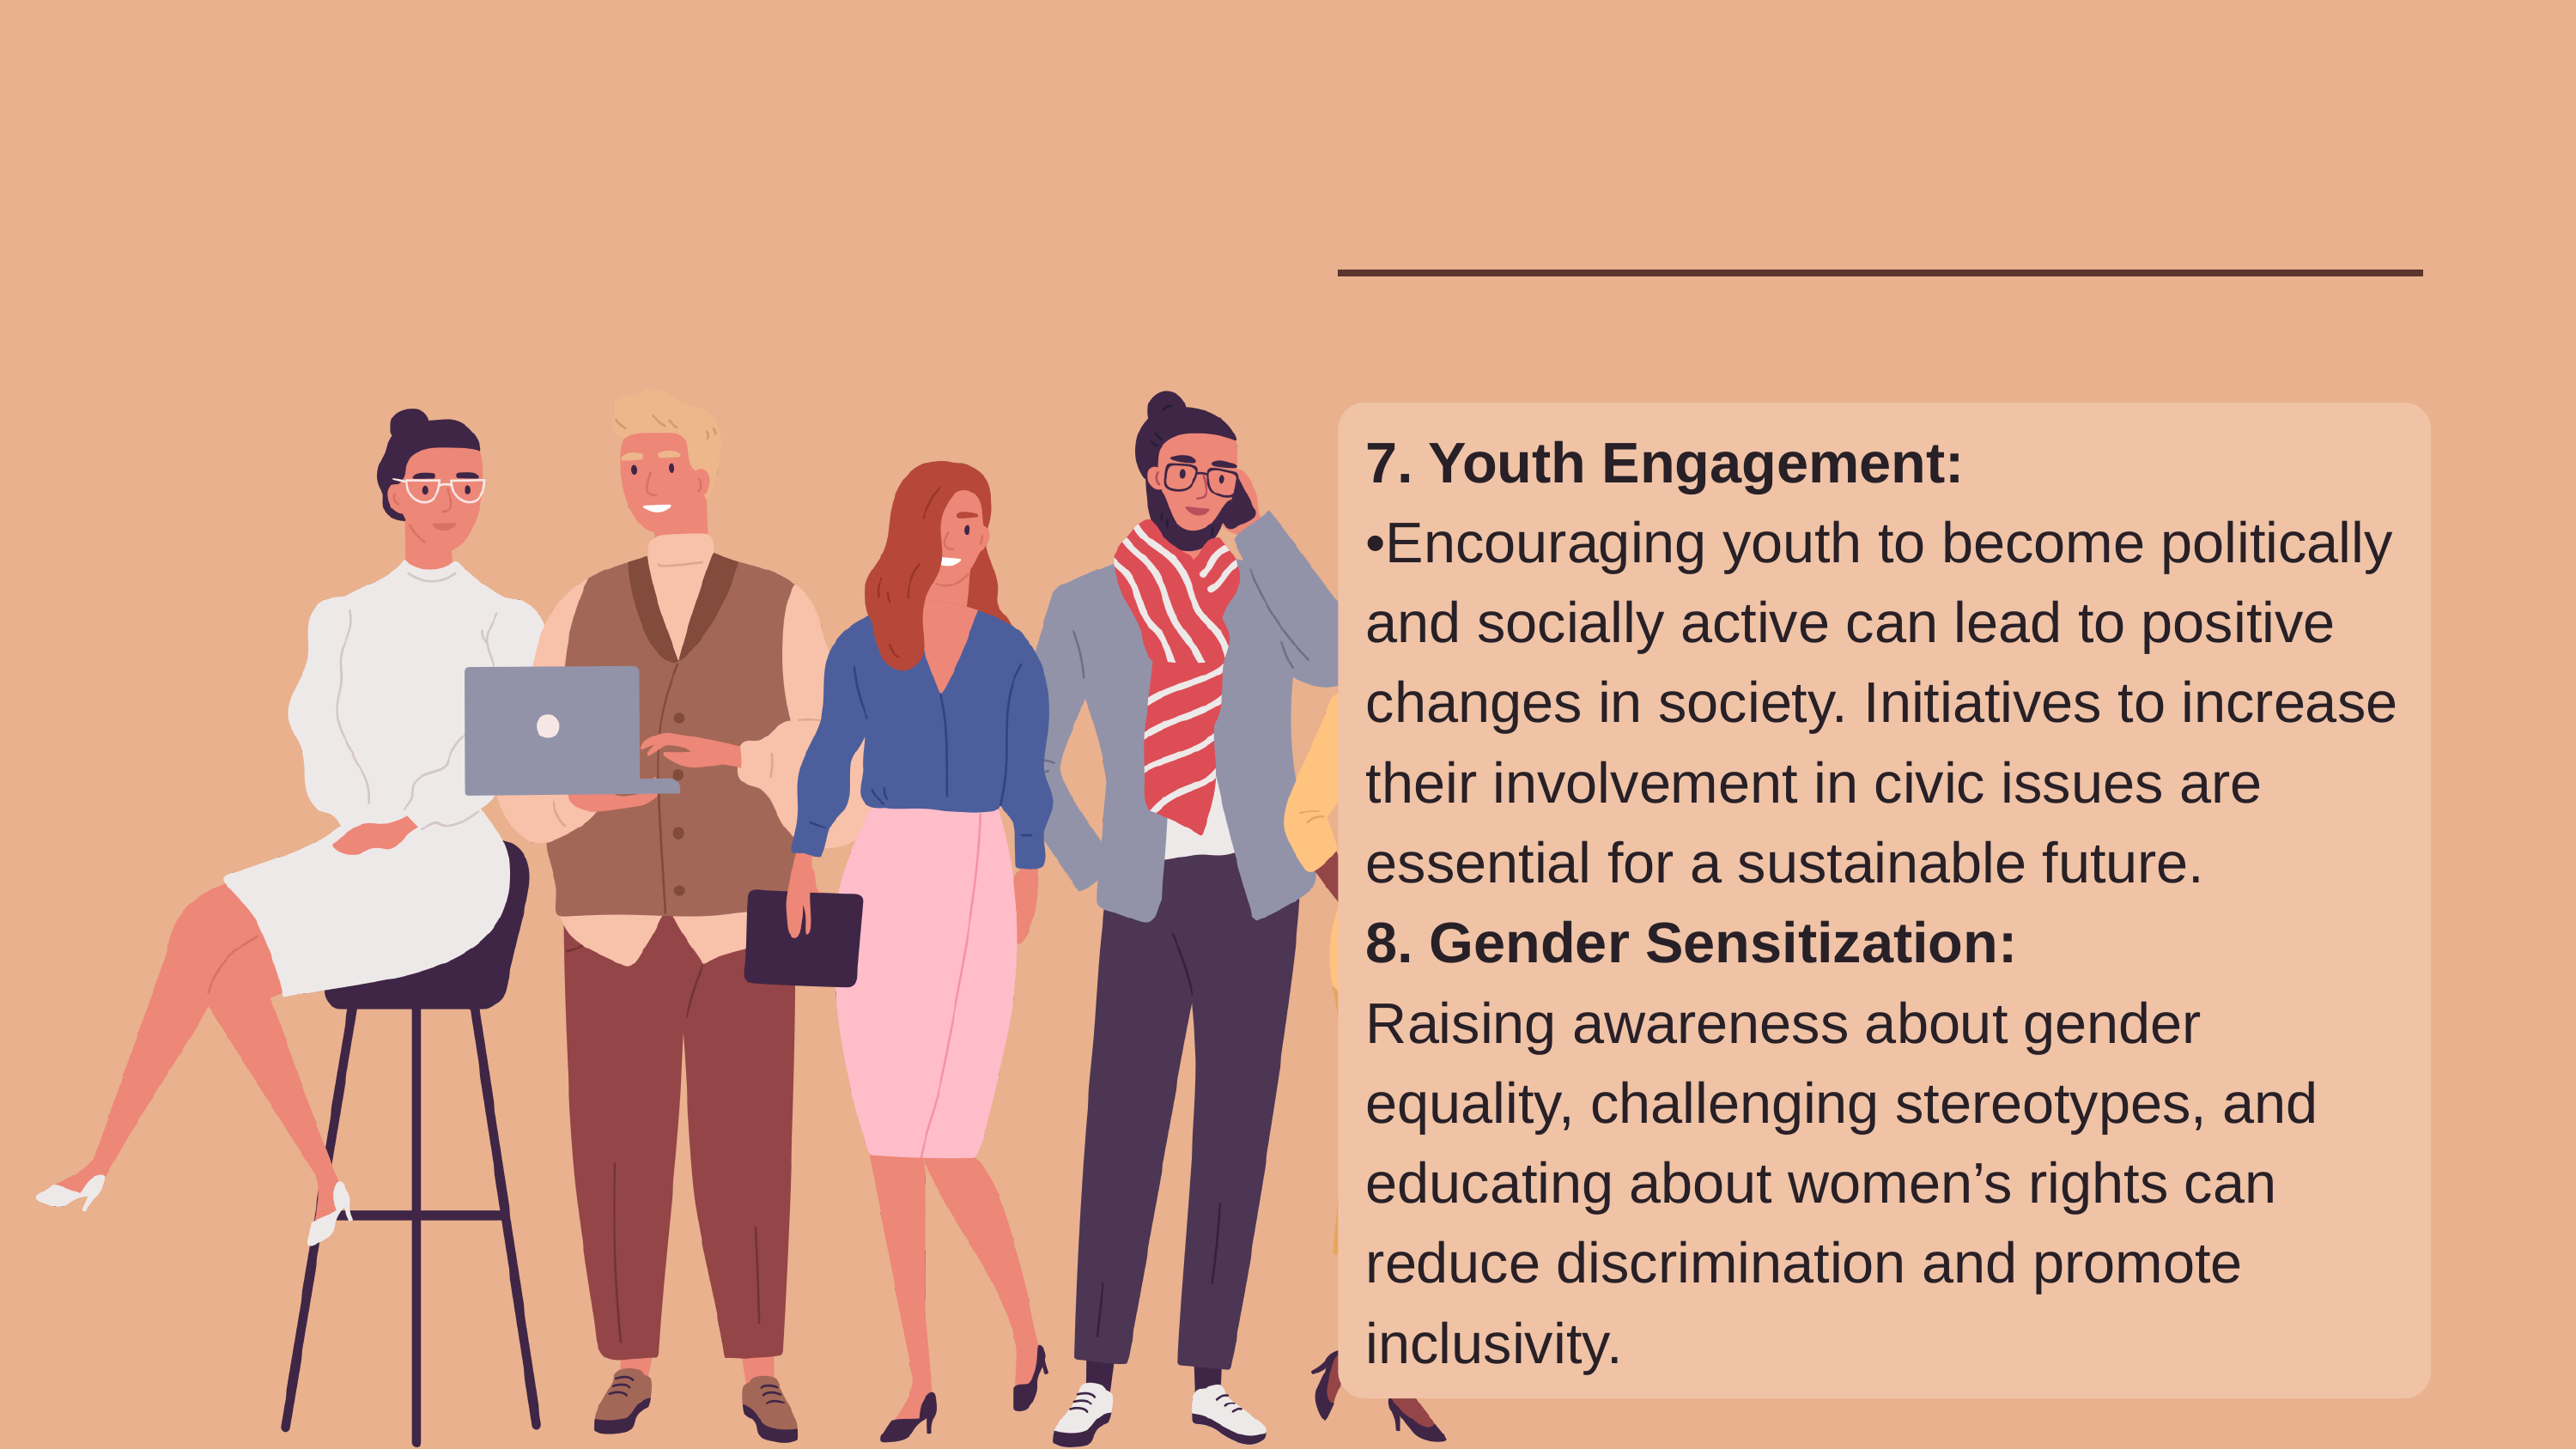

7. Youth Engagement:
•Encouraging youth to become politically and socially active can lead to positive changes in society. Initiatives to increase their involvement in civic issues are essential for a sustainable future.
8. Gender Sensitization:
Raising awareness about gender equality, challenging stereotypes, and educating about women’s rights can reduce discrimination and promote inclusivity.